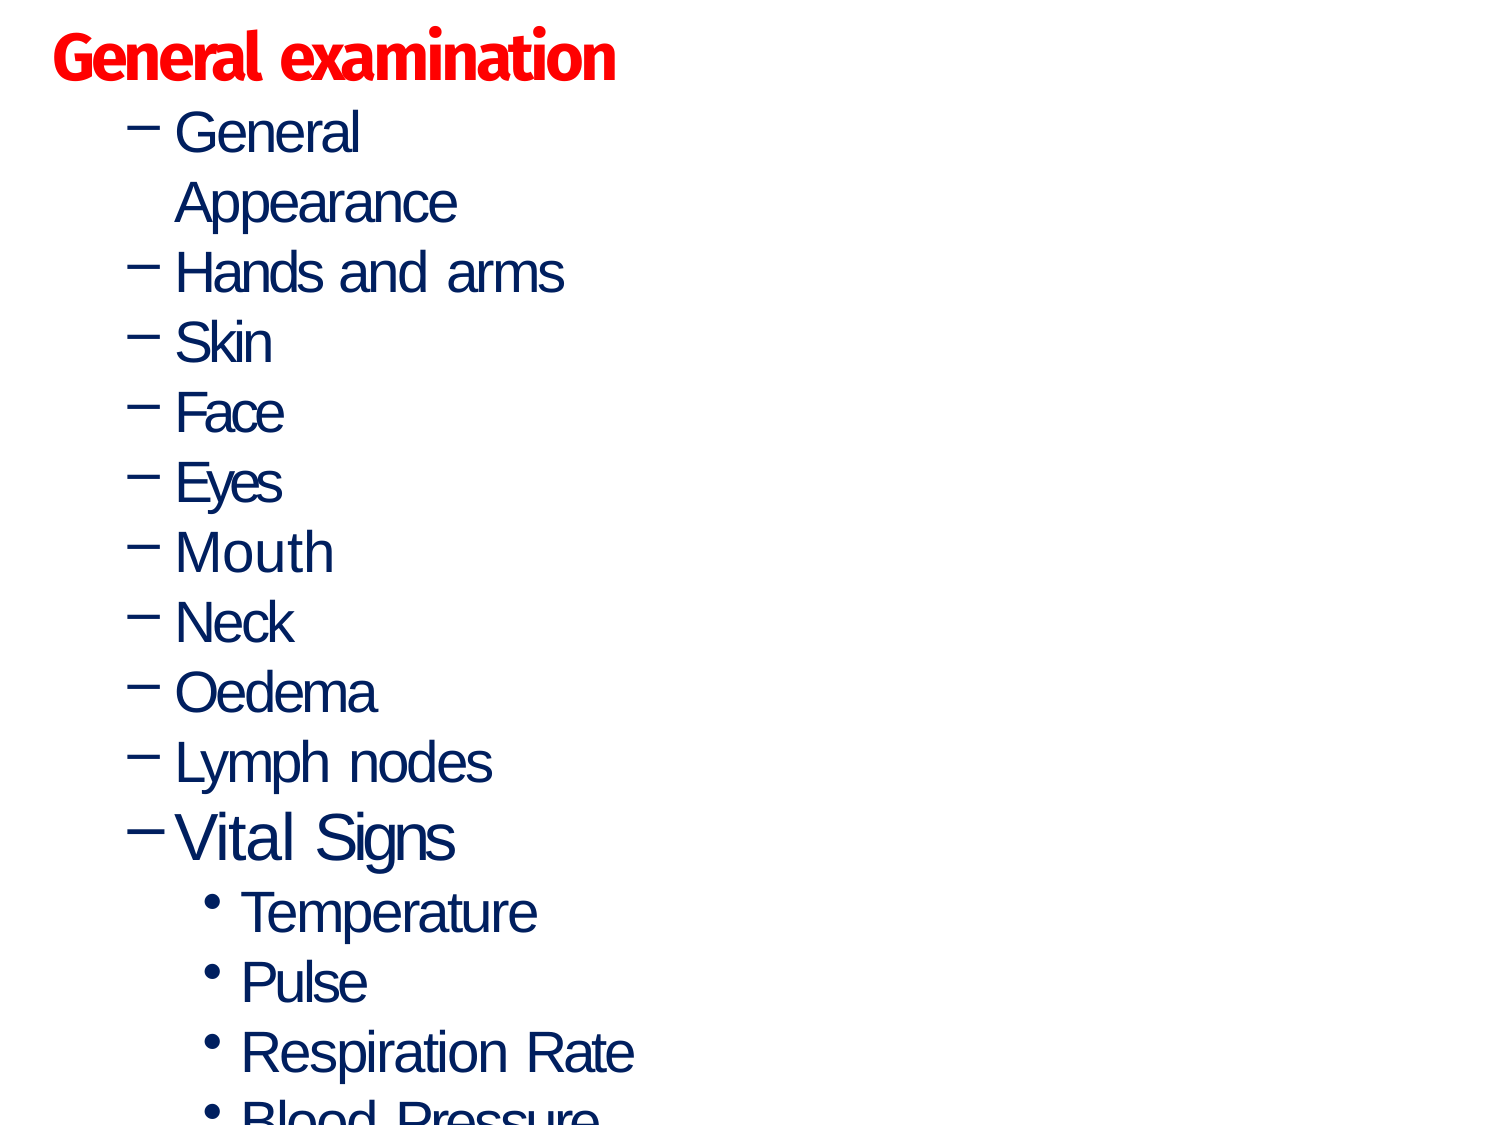

# General examination
General Appearance
Hands and arms
Skin
Face
Eyes
Mouth
Neck
Oedema
Lymph nodes
Vital Signs
Temperature
Pulse
Respiration Rate
Blood Pressure